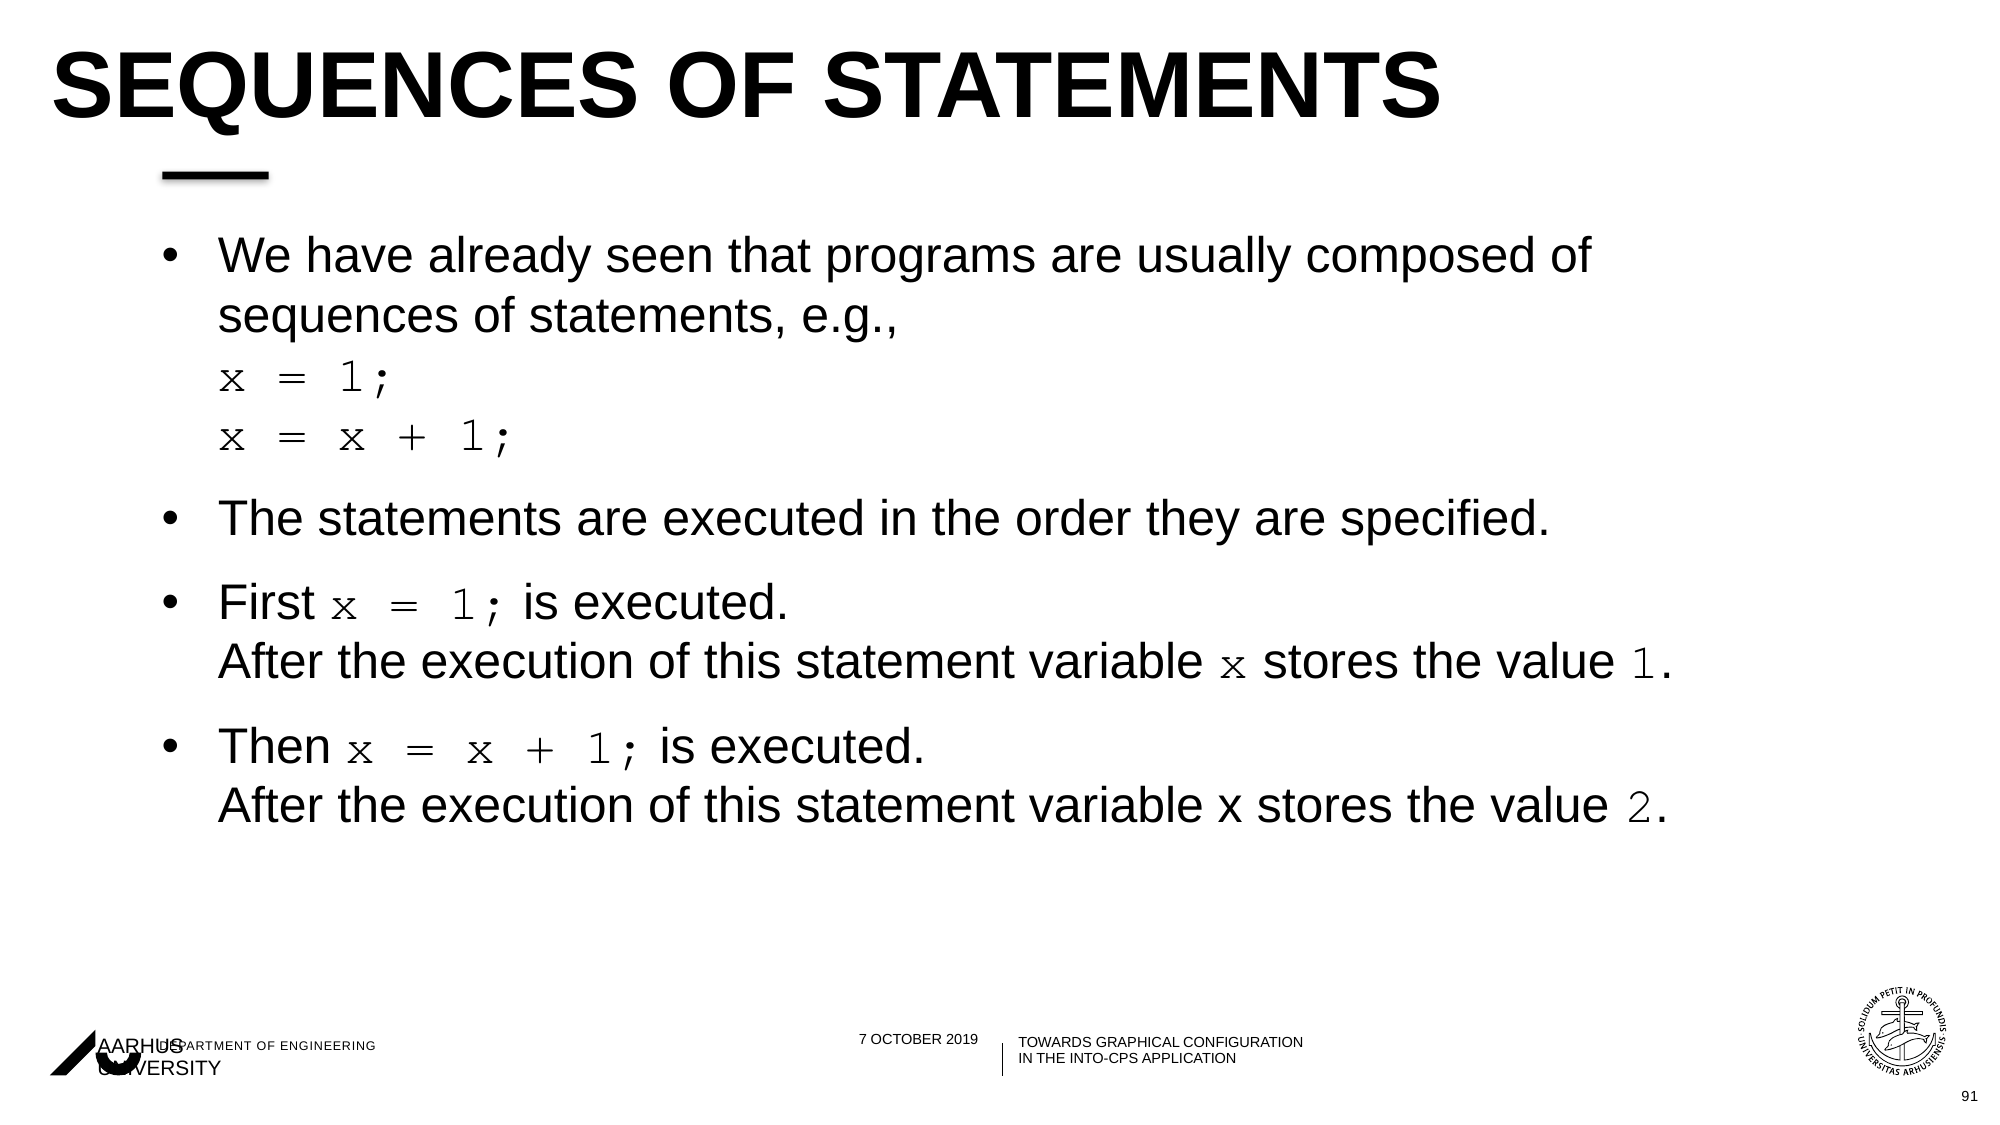

# Sequences of statements
We have already seen that programs are usually composed of sequences of statements, e.g.,
x = 1;
x = x + 1;
The statements are executed in the order they are specified.
First x = 1; is executed.
After the execution of this statement variable x stores the value 1.
Then x = x + 1; is executed.
After the execution of this statement variable x stores the value 2.
91